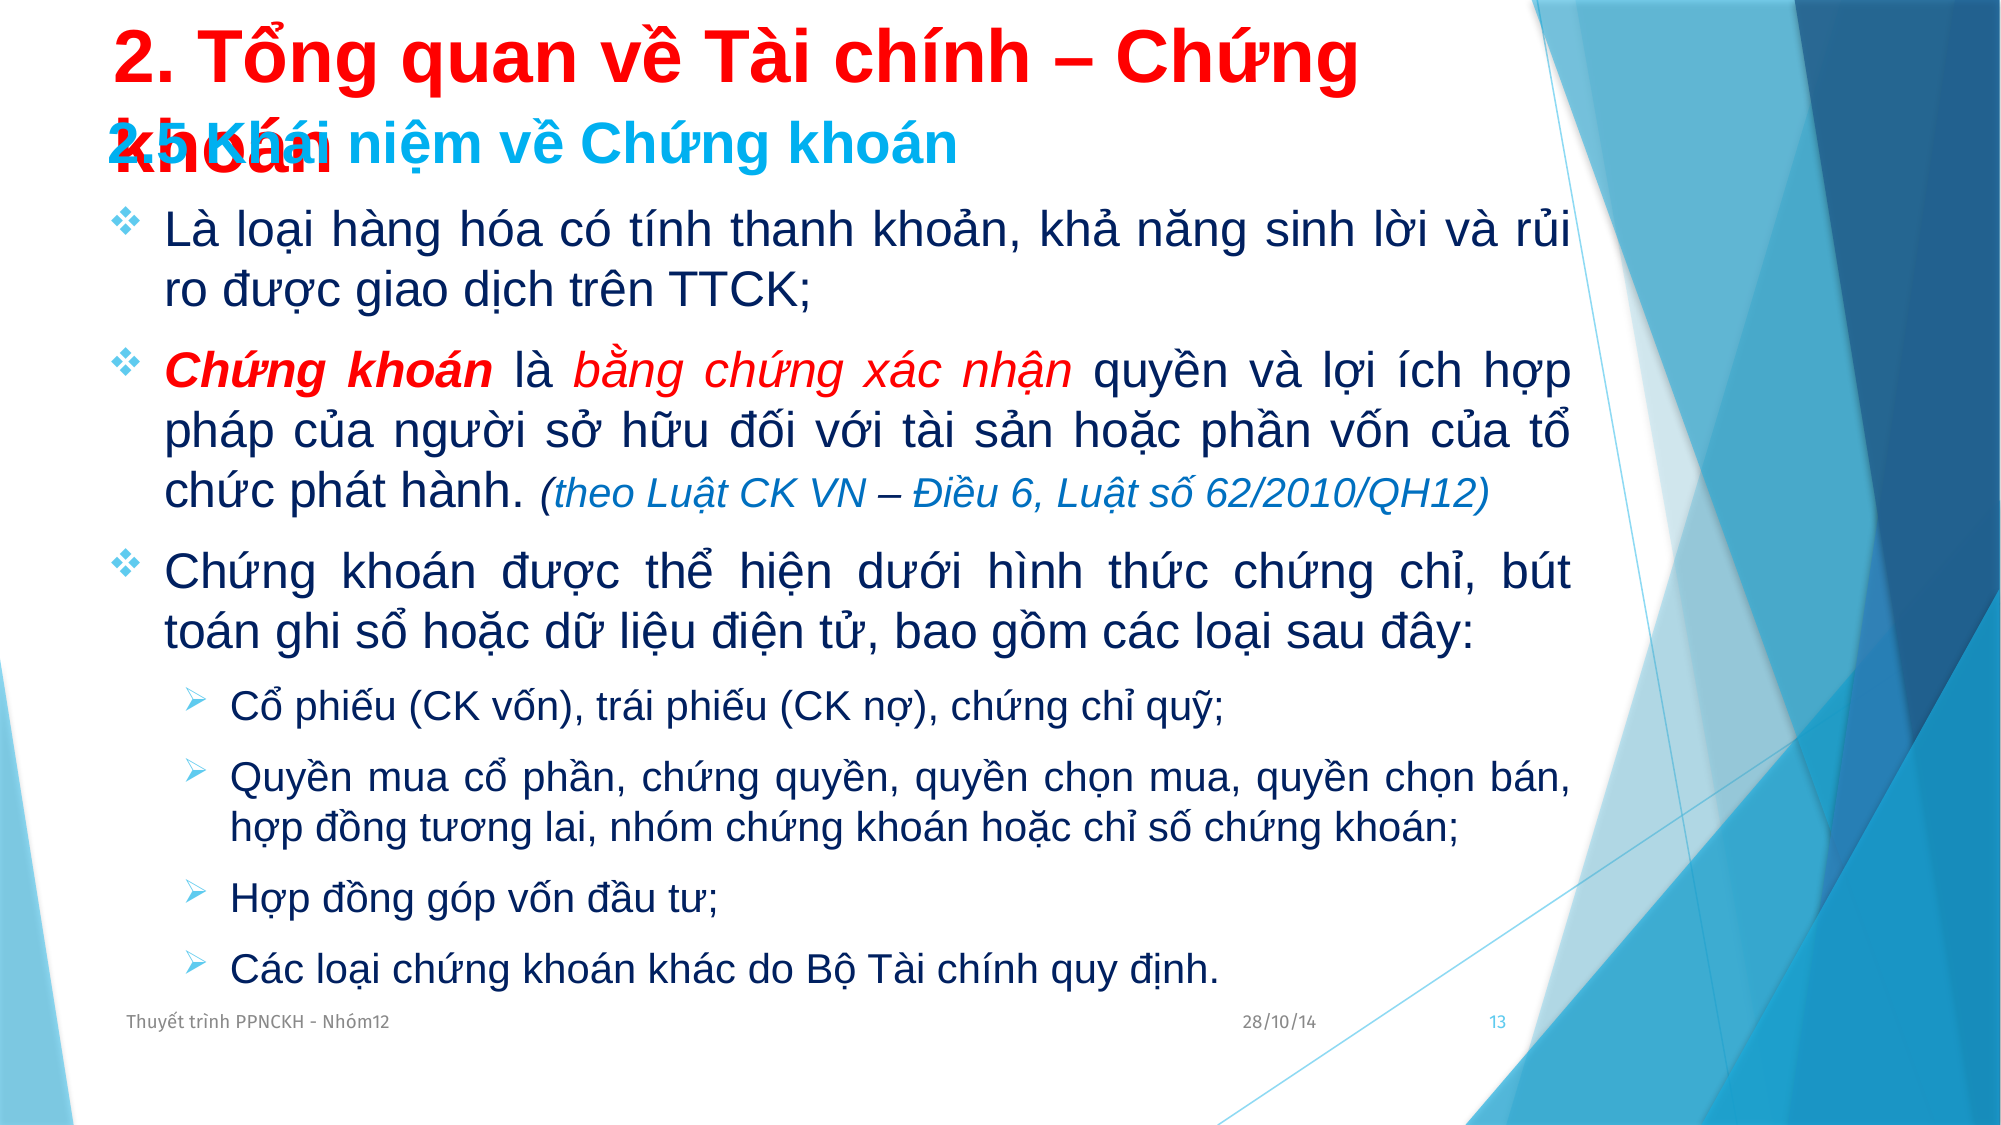

# 2. Tổng quan về Tài chính – Chứng khoán
2.5 Khái niệm về Chứng khoán
Là loại hàng hóa có tính thanh khoản, khả năng sinh lời và rủi ro được giao dịch trên TTCK;
Chứng khoán là bằng chứng xác nhận quyền và lợi ích hợp pháp của người sở hữu đối với tài sản hoặc phần vốn của tổ chức phát hành. (theo Luật CK VN – Điều 6, Luật số 62/2010/QH12)
Chứng khoán được thể hiện dưới hình thức chứng chỉ, bút toán ghi sổ hoặc dữ liệu điện tử, bao gồm các loại sau đây:
Cổ phiếu (CK vốn), trái phiếu (CK nợ), chứng chỉ quỹ;
Quyền mua cổ phần, chứng quyền, quyền chọn mua, quyền chọn bán, hợp đồng tương lai, nhóm chứng khoán hoặc chỉ số chứng khoán;
Hợp đồng góp vốn đầu tư;
Các loại chứng khoán khác do Bộ Tài chính quy định.
Thuyết trình PPNCKH - Nhóm12
28/10/14
13